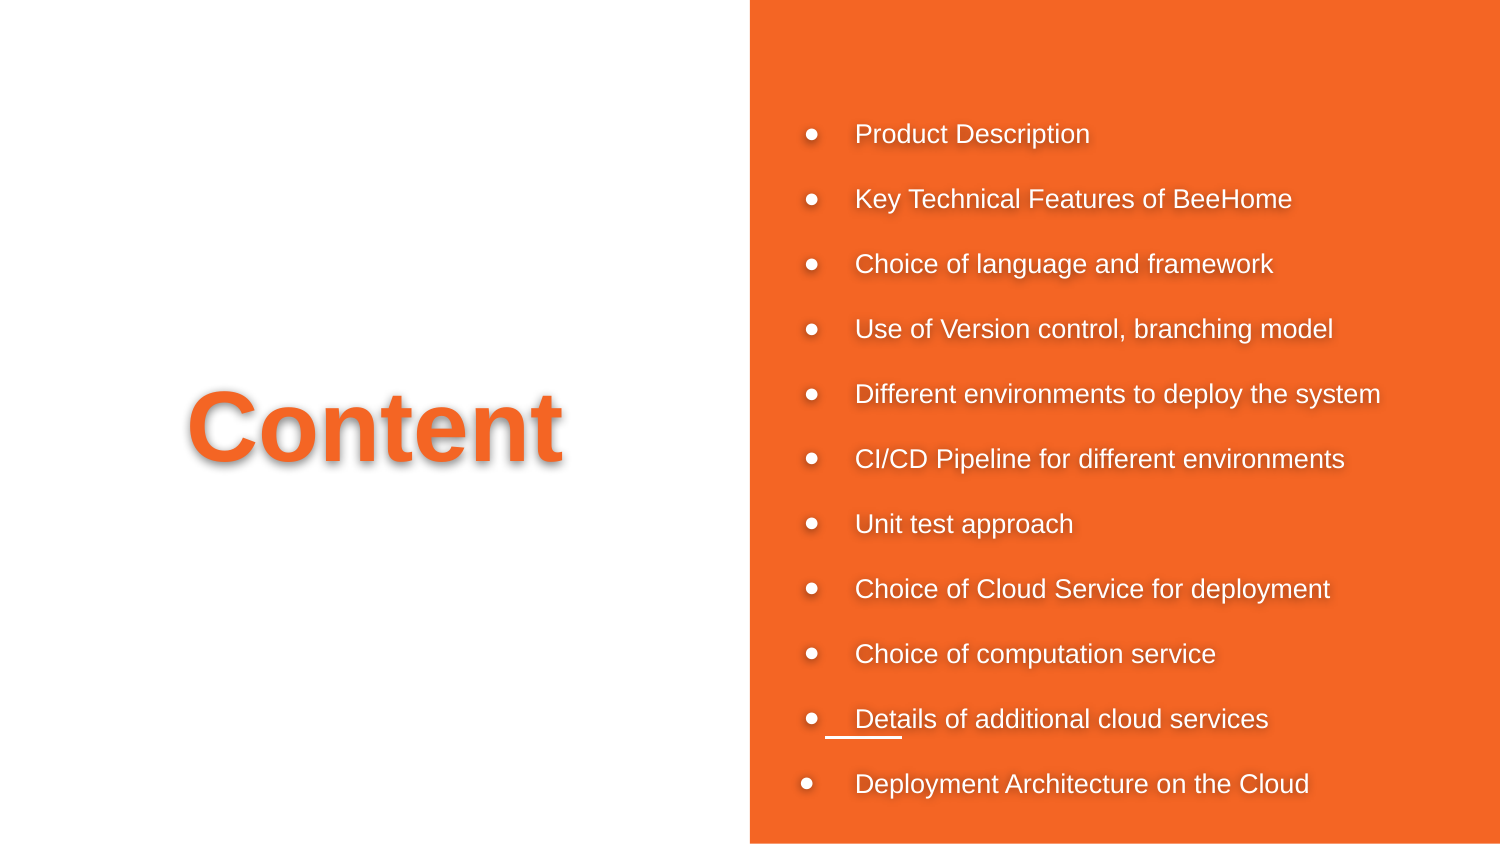

Product Description
Key Technical Features of BeeHome
Choice of language and framework
Use of Version control, branching model
Different environments to deploy the system
CI/CD Pipeline for different environments
Unit test approach
Choice of Cloud Service for deployment
Choice of computation service
Details of additional cloud services
Deployment Architecture on the Cloud
# Content